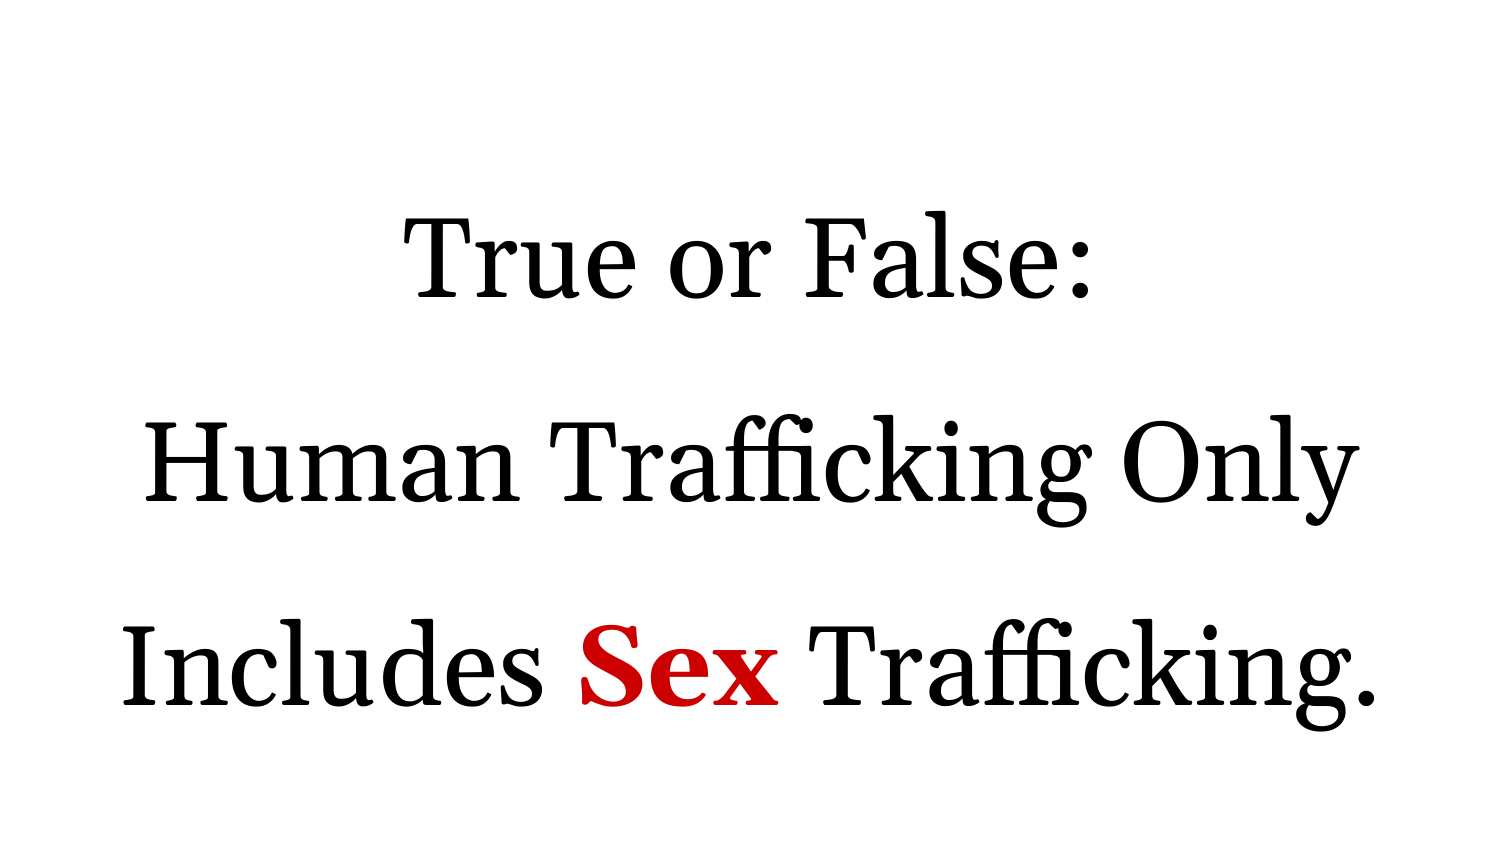

# True or False:
Human Trafficking Only Includes Sex Trafficking.